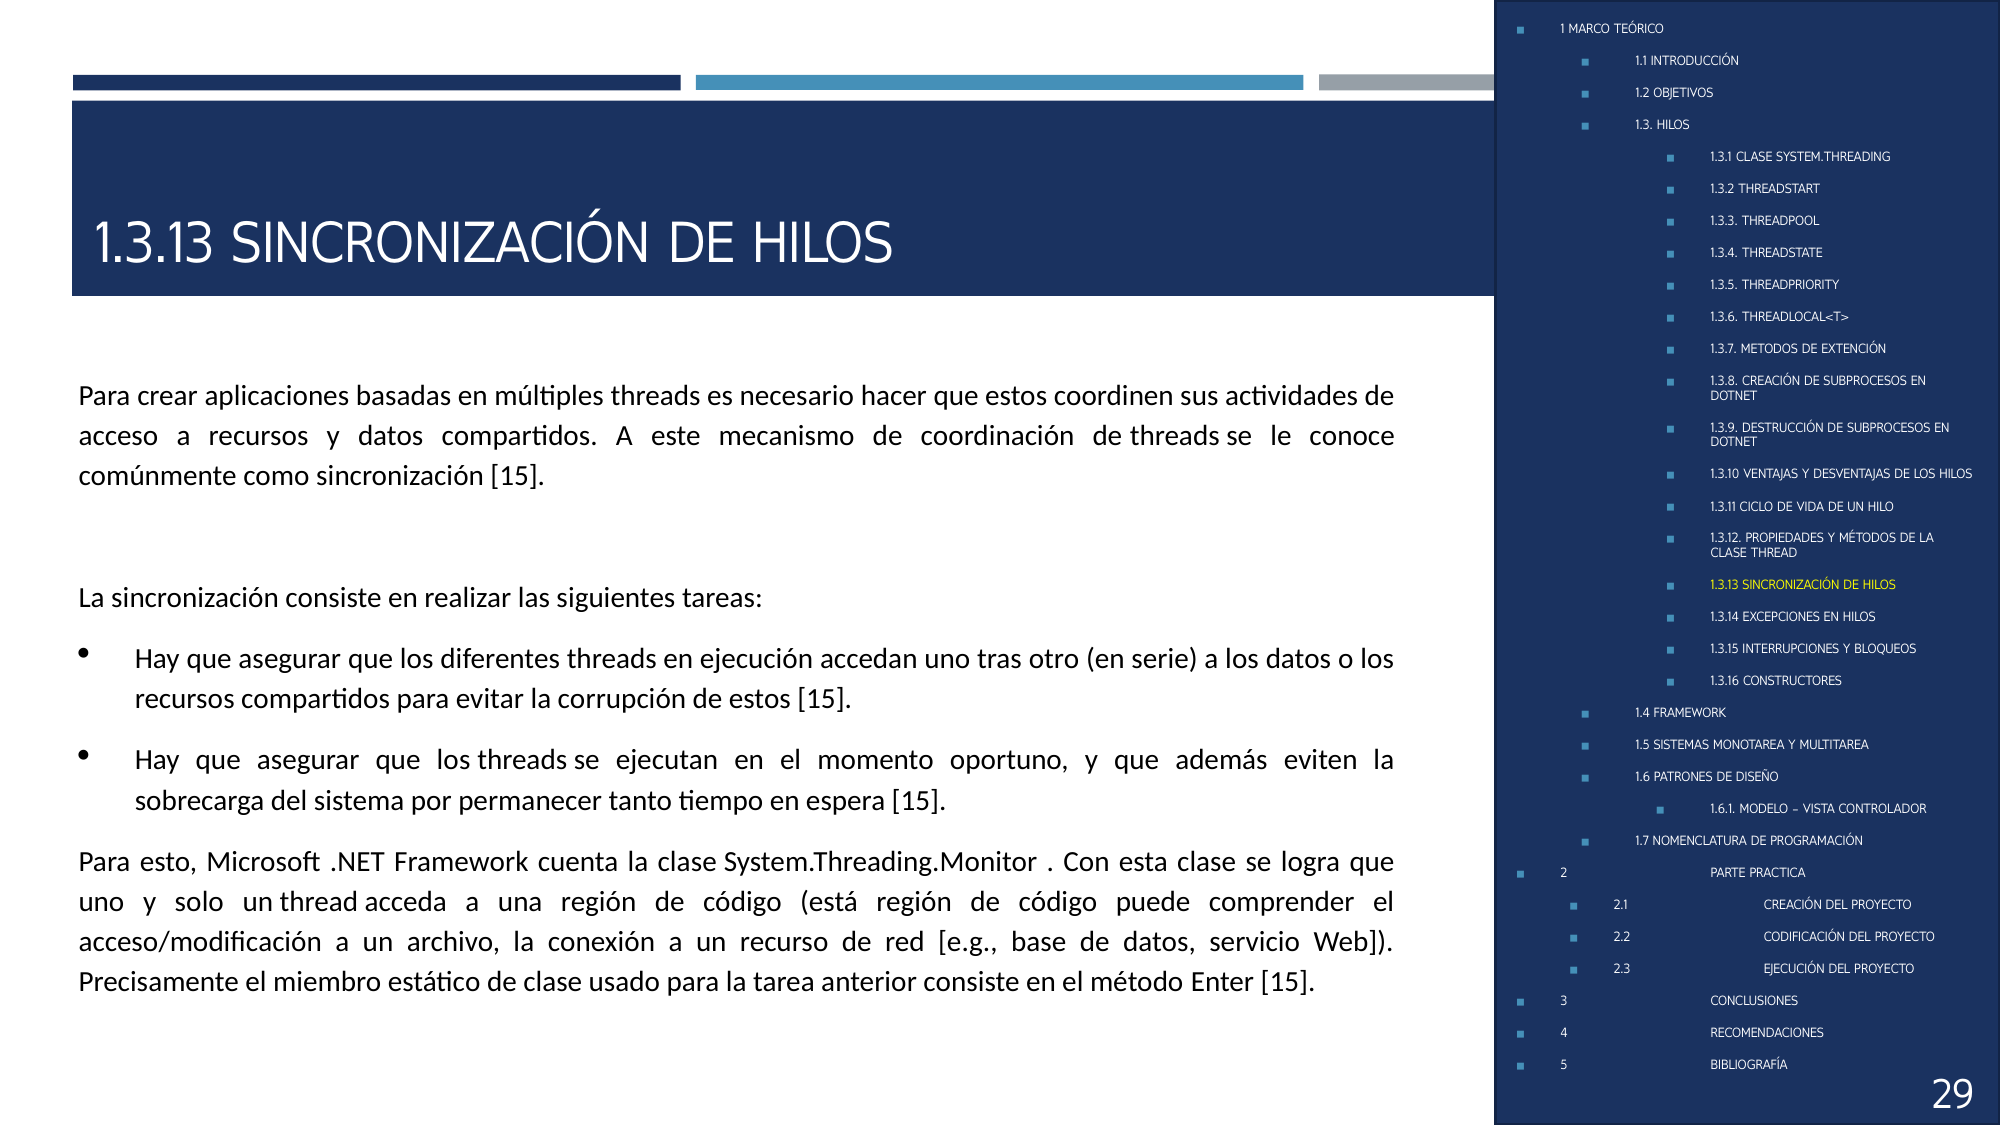

1 MARCO TEÓRICO
1.1 INTRODUCCIÓN
1.2 OBJETIVOS
1.3. HILOS
1.3.1 CLASE SYSTEM.THREADING
1.3.2 THREADSTART
1.3.3. THREADPOOL
1.3.4. THREADSTATE
1.3.5. THREADPRIORITY
1.3.6. THREADLOCAL<T>
1.3.7. METODOS DE EXTENCIÓN
1.3.8. CREACIÓN DE SUBPROCESOS EN DOTNET
1.3.9. DESTRUCCIÓN DE SUBPROCESOS EN DOTNET
1.3.10 VENTAJAS Y DESVENTAJAS DE LOS HILOS
1.3.11 CICLO DE VIDA DE UN HILO
1.3.12. PROPIEDADES Y MÉTODOS DE LA CLASE THREAD
1.3.13 SINCRONIZACIÓN DE HILOS
1.3.14 EXCEPCIONES EN HILOS
1.3.15 INTERRUPCIONES Y BLOQUEOS
1.3.16 CONSTRUCTORES
1.4 FRAMEWORK
1.5 SISTEMAS MONOTAREA Y MULTITAREA
1.6 PATRONES DE DISEÑO
1.6.1. MODELO – VISTA CONTROLADOR
1.7 NOMENCLATURA DE PROGRAMACIÓN
2	PARTE PRACTICA
2.1	CREACIÓN DEL PROYECTO
2.2	CODIFICACIÓN DEL PROYECTO
2.3	EJECUCIÓN DEL PROYECTO
3	CONCLUSIONES
4	RECOMENDACIONES
5	BIBLIOGRAFÍA
# 1.3.13 SINCRONIZACIÓN DE HILOS
Para crear aplicaciones basadas en múltiples threads es necesario hacer que estos coordinen sus actividades de acceso a recursos y datos compartidos. A este mecanismo de coordinación de threads se le conoce comúnmente como sincronización [15].

La sincronización consiste en realizar las siguientes tareas:
Hay que asegurar que los diferentes threads en ejecución accedan uno tras otro (en serie) a los datos o los recursos compartidos para evitar la corrupción de estos [15].
Hay que asegurar que los threads se ejecutan en el momento oportuno, y que además eviten la sobrecarga del sistema por permanecer tanto tiempo en espera [15].
Para esto, Microsoft .NET Framework cuenta la clase System.Threading.Monitor . Con esta clase se logra que uno y solo un thread acceda a una región de código (está región de código puede comprender el acceso/modificación a un archivo, la conexión a un recurso de red [e.g., base de datos, servicio Web]). Precisamente el miembro estático de clase usado para la tarea anterior consiste en el método Enter [15].
29
4